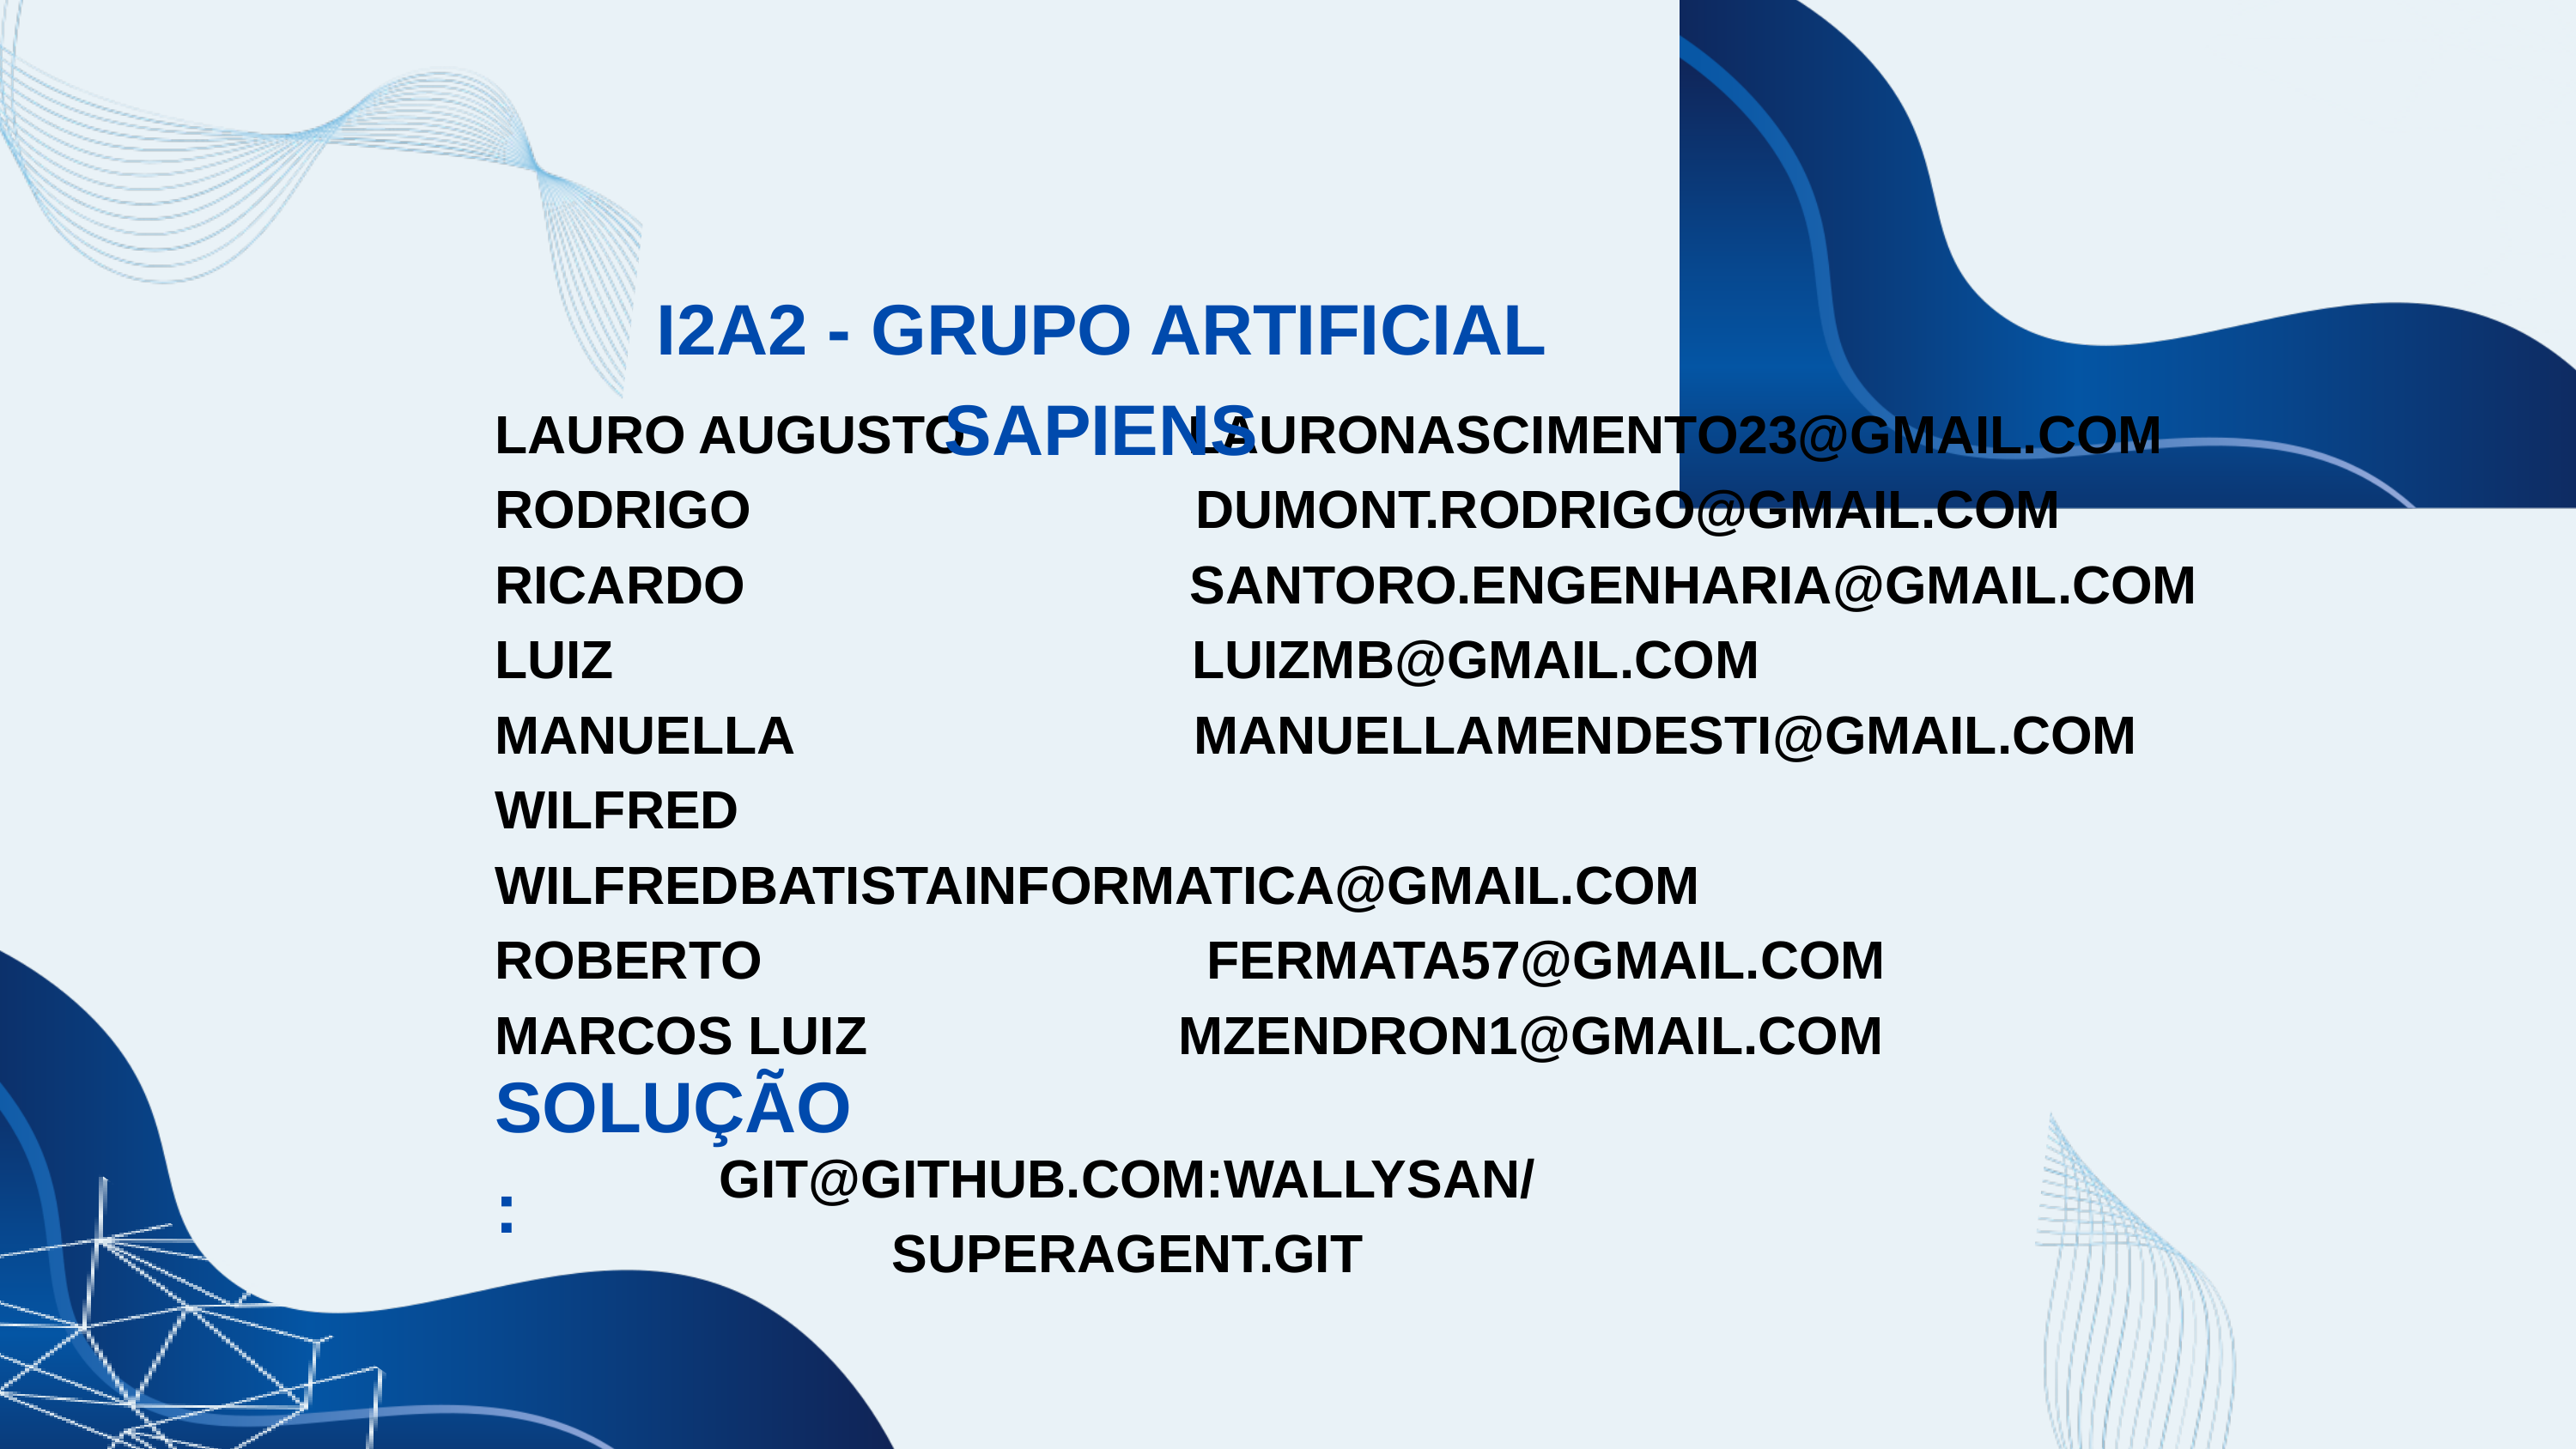

I2A2 - GRUPO ARTIFICIAL SAPIENS
LAURO AUGUSTO               LAURONASCIMENTO23@GMAIL.COM
RODRIGO                              DUMONT.RODRIGO@GMAIL.COM
RICARDO                              SANTORO.ENGENHARIA@GMAIL.COM
LUIZ                                       LUIZMB@GMAIL.COM
MANUELLA                           MANUELLAMENDESTI@GMAIL.COM
WILFRED                               WILFREDBATISTAINFORMATICA@GMAIL.COM
ROBERTO                              FERMATA57@GMAIL.COM
MARCOS LUIZ                     MZENDRON1@GMAIL.COM

SOLUÇÃO:

GIT@GITHUB.COM:WALLYSAN/SUPERAGENT.GIT